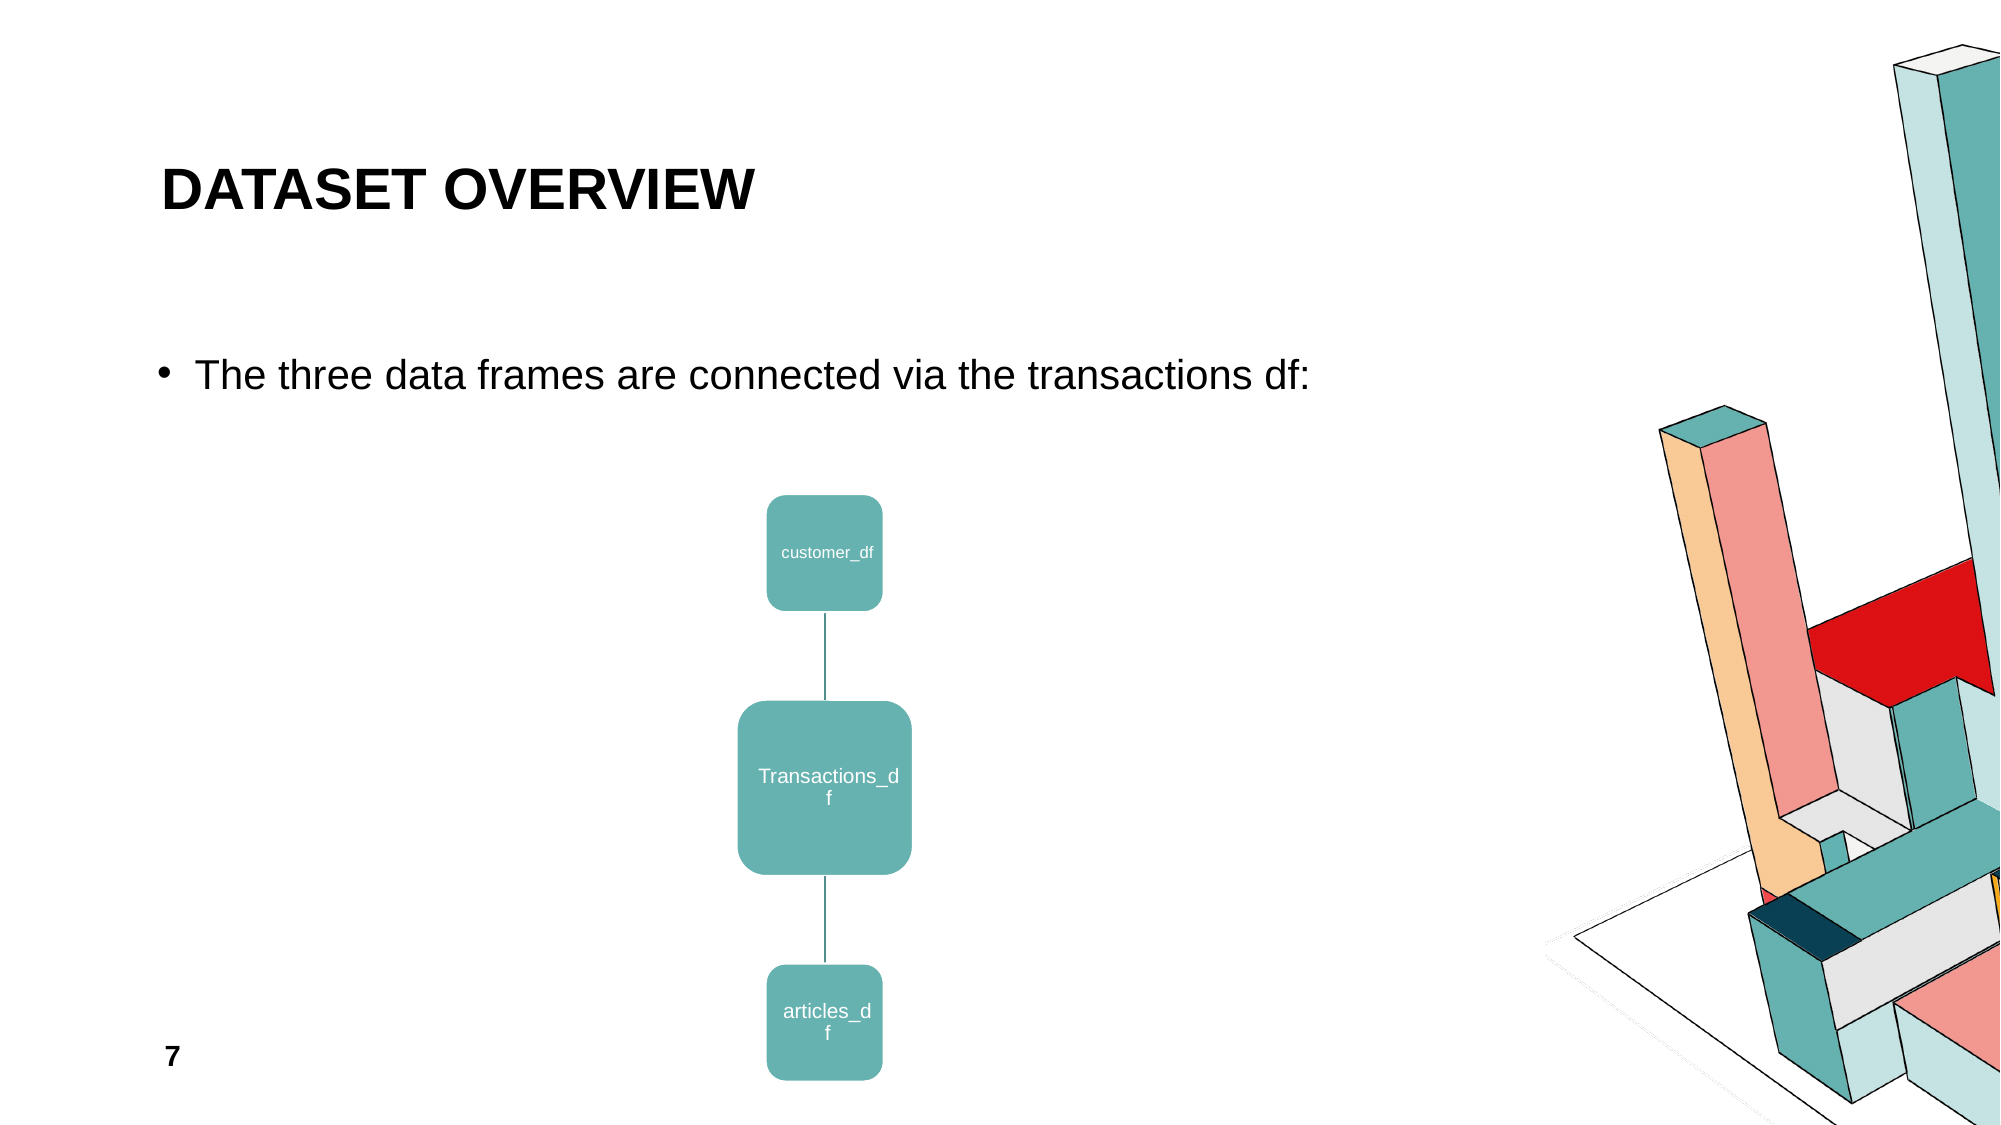

# Dataset overview
The three data frames are connected via the transactions df:

Transactions_df
customer_df
articles_df
7